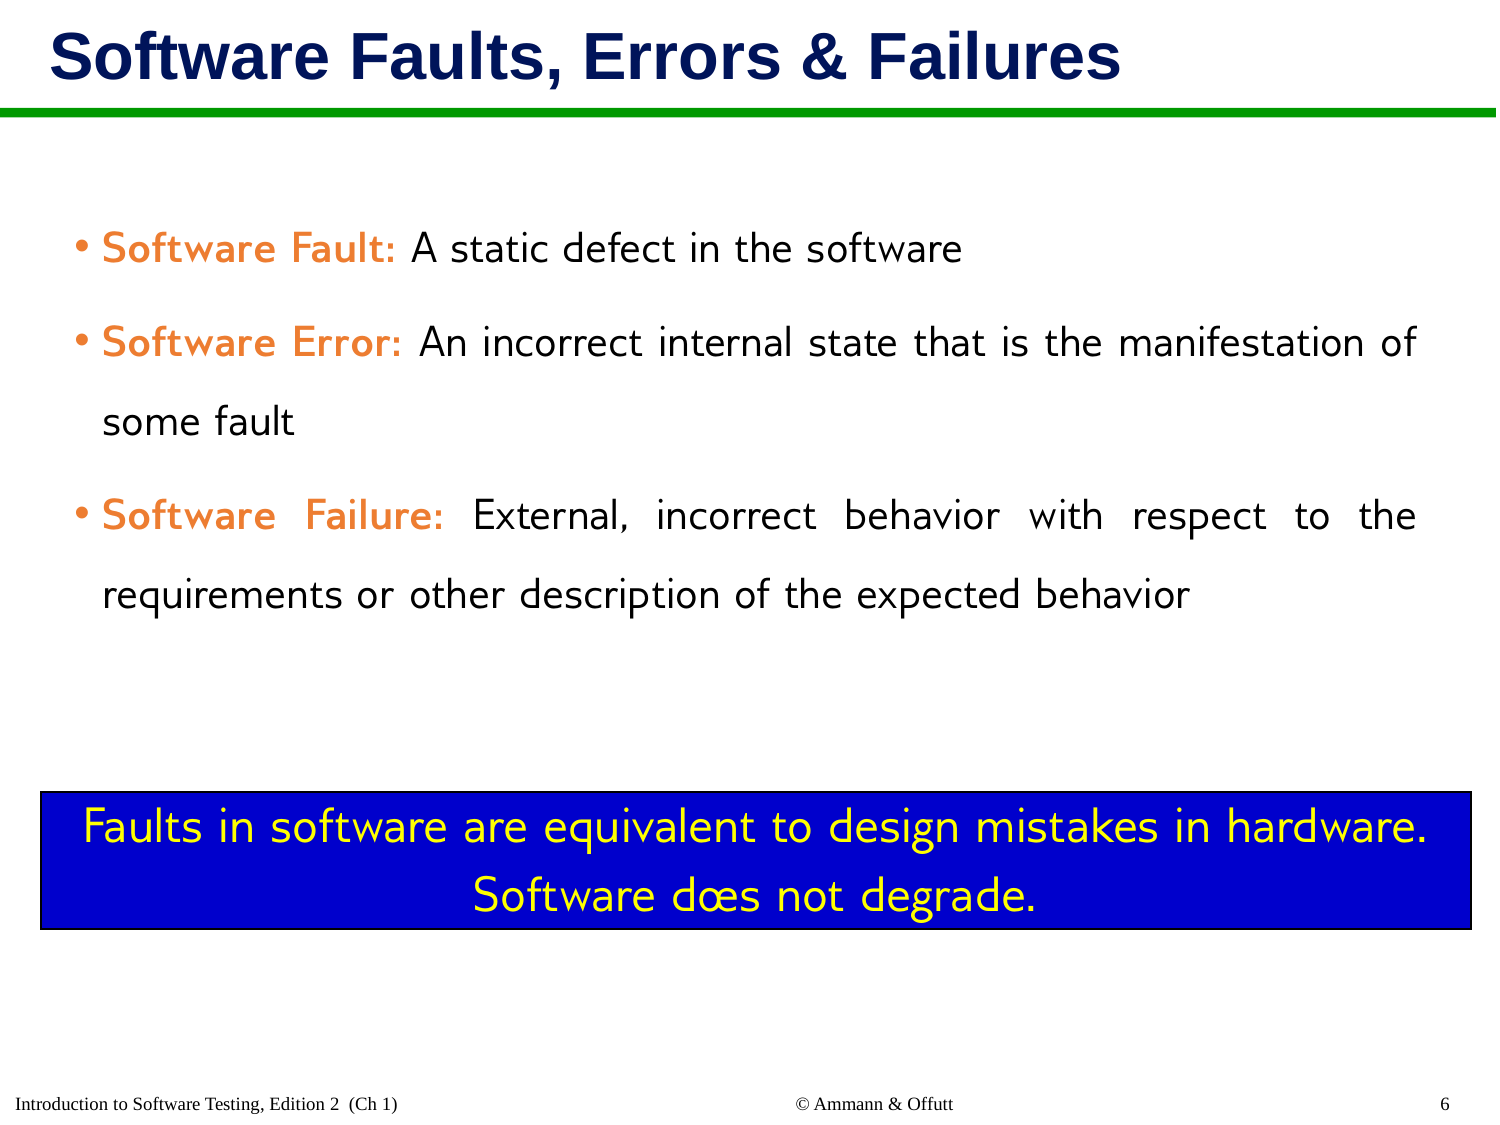

# Software Faults, Errors & Failures
Software Fault: A static defect in the software
Software Error: An incorrect internal state that is the manifestation of some fault
Software Failure: External, incorrect behavior with respect to the requirements or other description of the expected behavior

Faults in software are equivalent to design mistakes in hardware.
Software does not degrade.
6
Introduction to Software Testing, Edition 2  (Ch 1)
© Ammann & Offutt